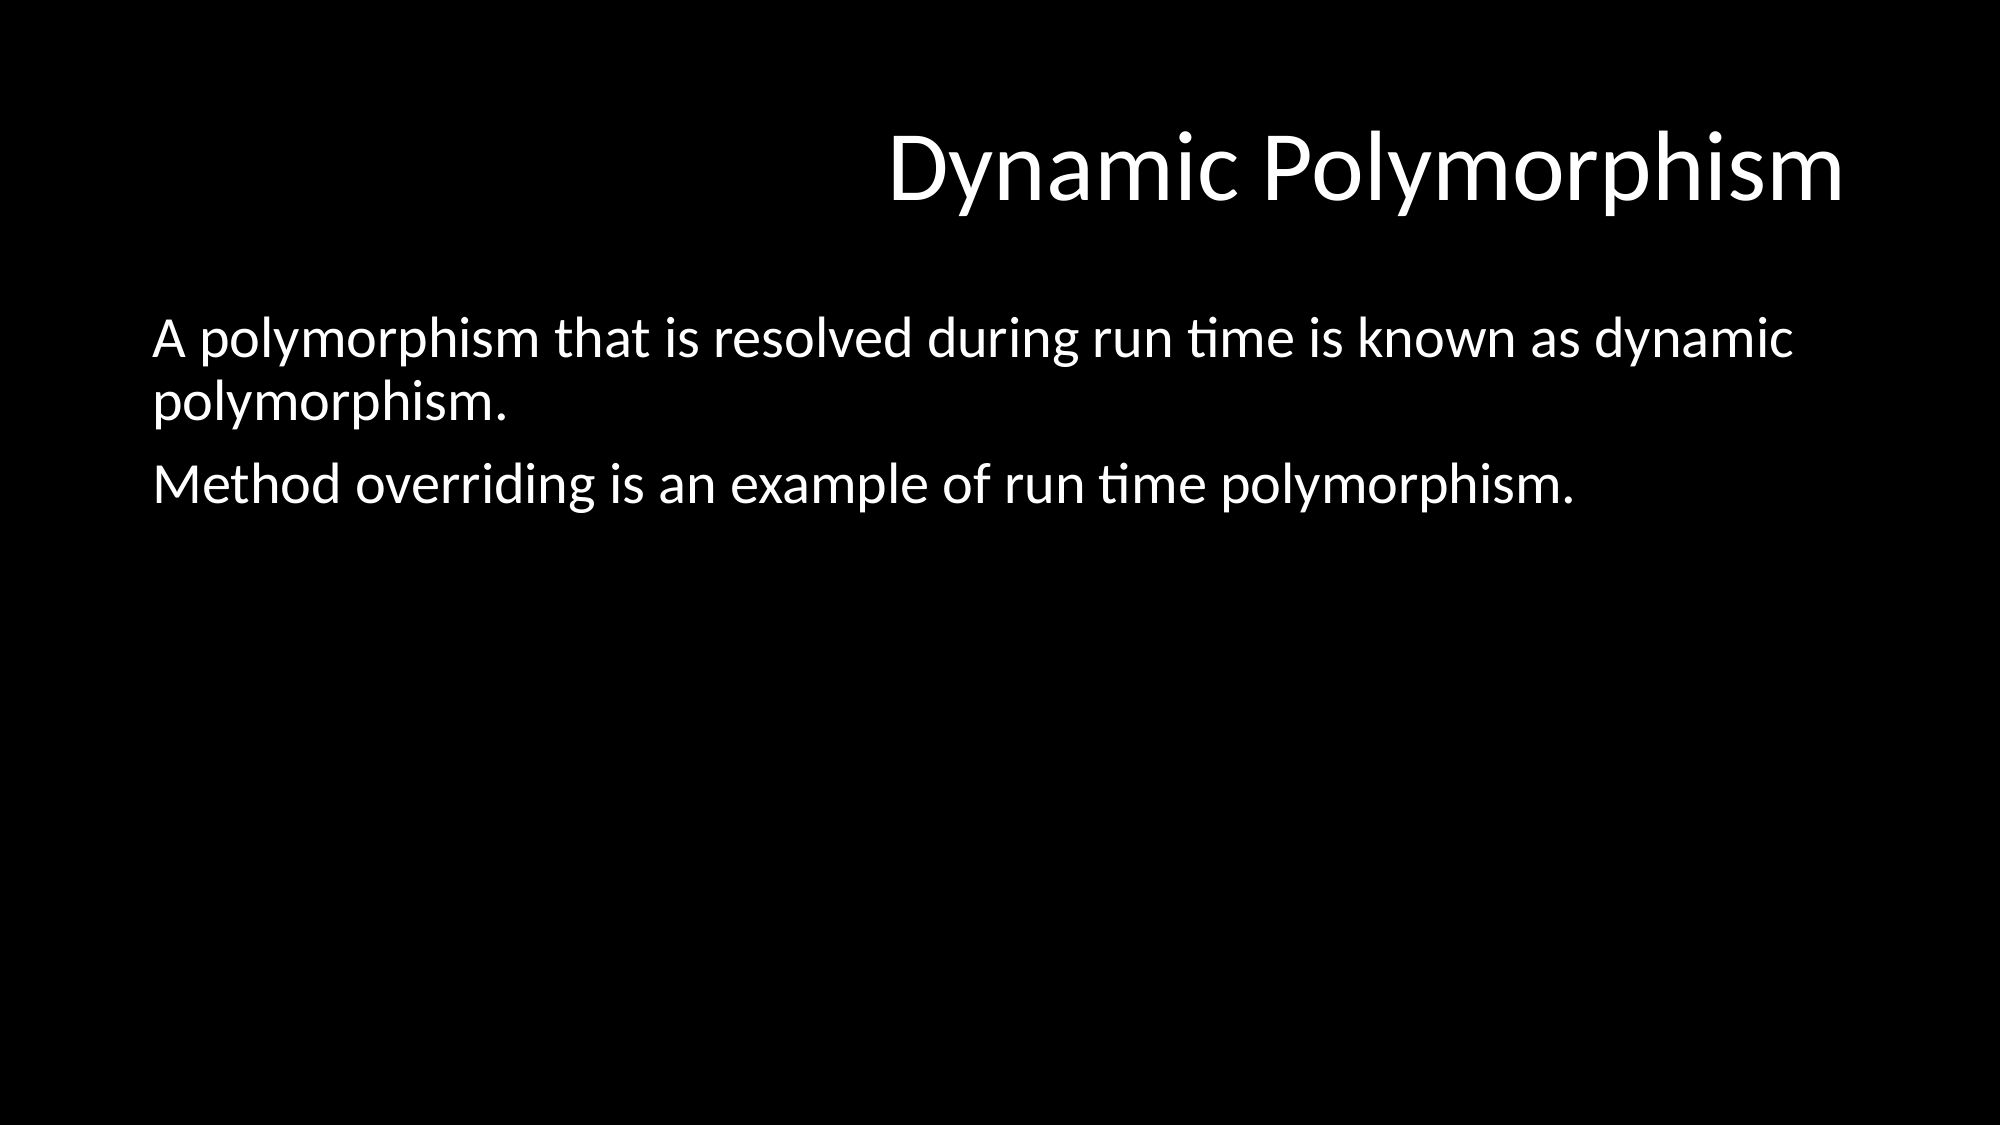

# Dynamic Polymorphism
A polymorphism that is resolved during run time is known as dynamic polymorphism.
Method overriding is an example of run time polymorphism.